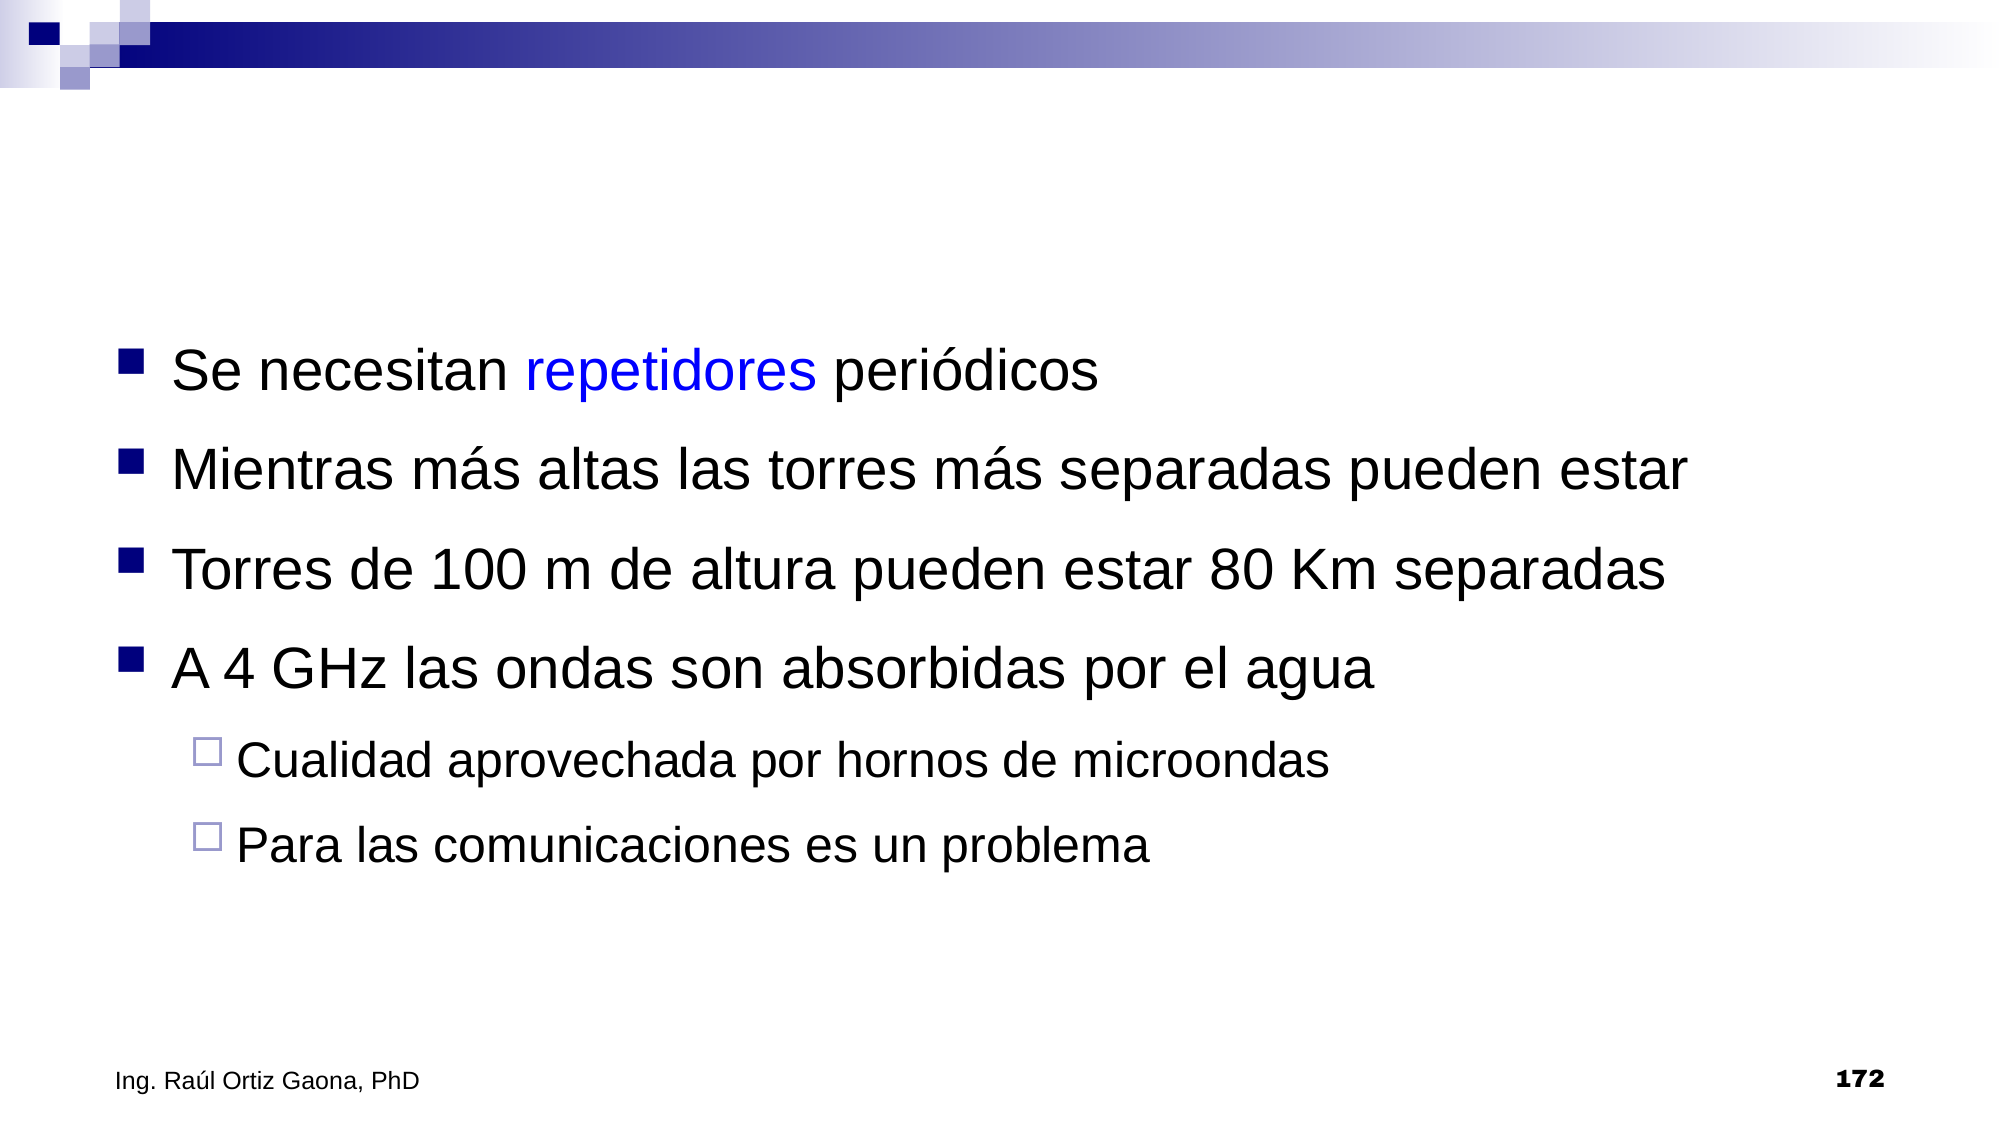

#
Se necesitan repetidores periódicos
Mientras más altas las torres más separadas pueden estar
Torres de 100 m de altura pueden estar 80 Km separadas
A 4 GHz las ondas son absorbidas por el agua
Cualidad aprovechada por hornos de microondas
Para las comunicaciones es un problema
Ing. Raúl Ortiz Gaona, PhD
172